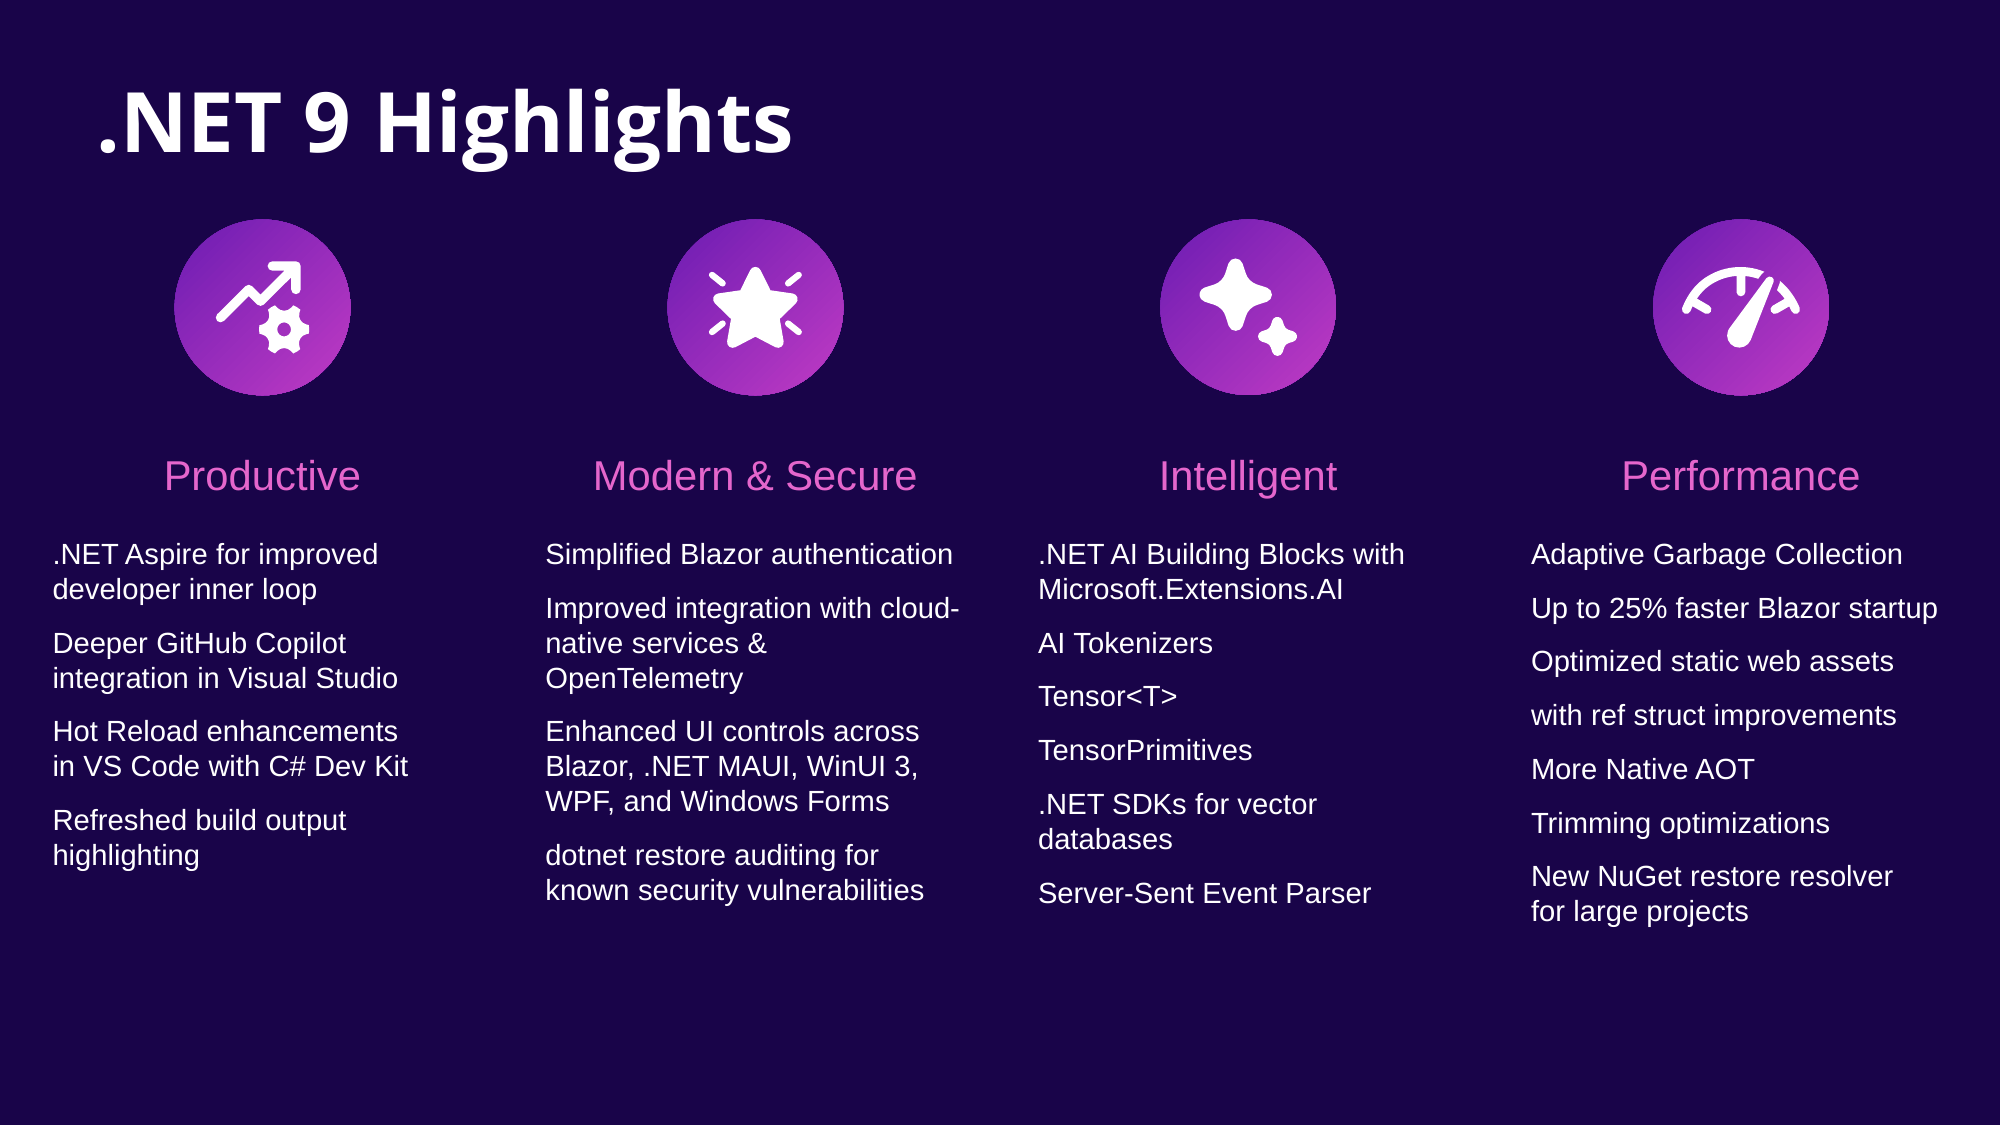

# .NET 9 Highlights

Productive
Modern & Secure
Intelligent
Performance
.NET Aspire for improved developer inner loop
Deeper GitHub Copilot integration in Visual Studio
Hot Reload enhancements
in VS Code with C# Dev Kit
Refreshed build output highlighting
Simplified Blazor authentication
Improved integration with cloud-native services & OpenTelemetry
Enhanced UI controls across Blazor, .NET MAUI, WinUI 3, WPF, and Windows Forms
dotnet restore auditing for known security vulnerabilities
.NET AI Building Blocks with Microsoft.Extensions.AI
AI Tokenizers
Tensor<T>
TensorPrimitives
.NET SDKs for vector databases
Server-Sent Event Parser
Adaptive Garbage Collection
Up to 25% faster Blazor startup
Optimized static web assets
with ref struct improvements
More Native AOT
Trimming optimizations
New NuGet restore resolver
for large projects